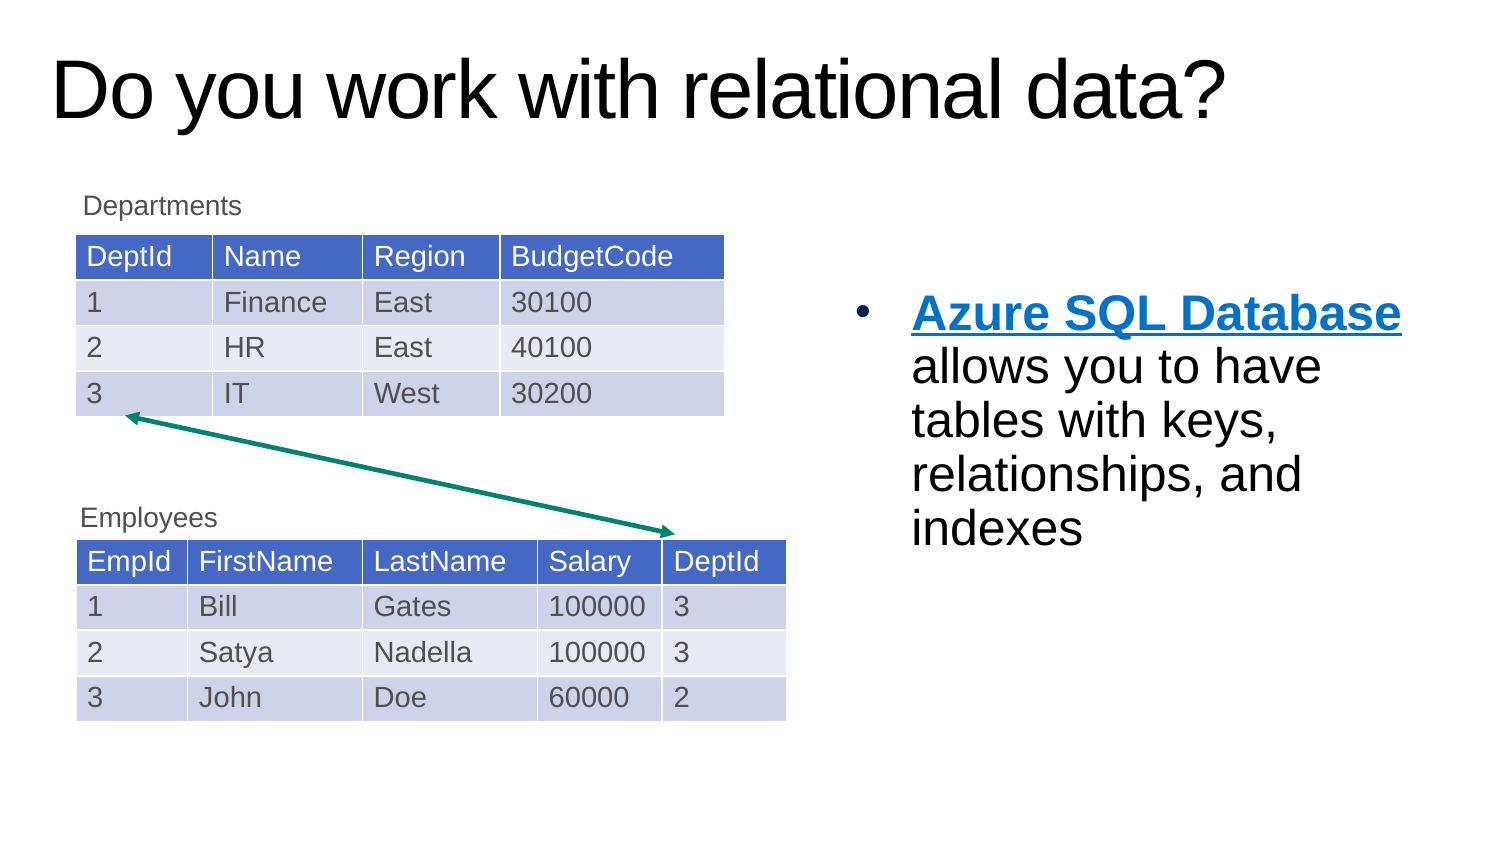

# Do you work with relational data?
Departments
| DeptId | Name | Region | BudgetCode |
| --- | --- | --- | --- |
| 1 | Finance | East | 30100 |
| 2 | HR | East | 40100 |
| 3 | IT | West | 30200 |
Azure SQL Database allows you to have tables with keys, relationships, and indexes
Employees
| EmpId | FirstName | LastName | Salary | DeptId |
| --- | --- | --- | --- | --- |
| 1 | Bill | Gates | 100000 | 3 |
| 2 | Satya | Nadella | 100000 | 3 |
| 3 | John | Doe | 60000 | 2 |